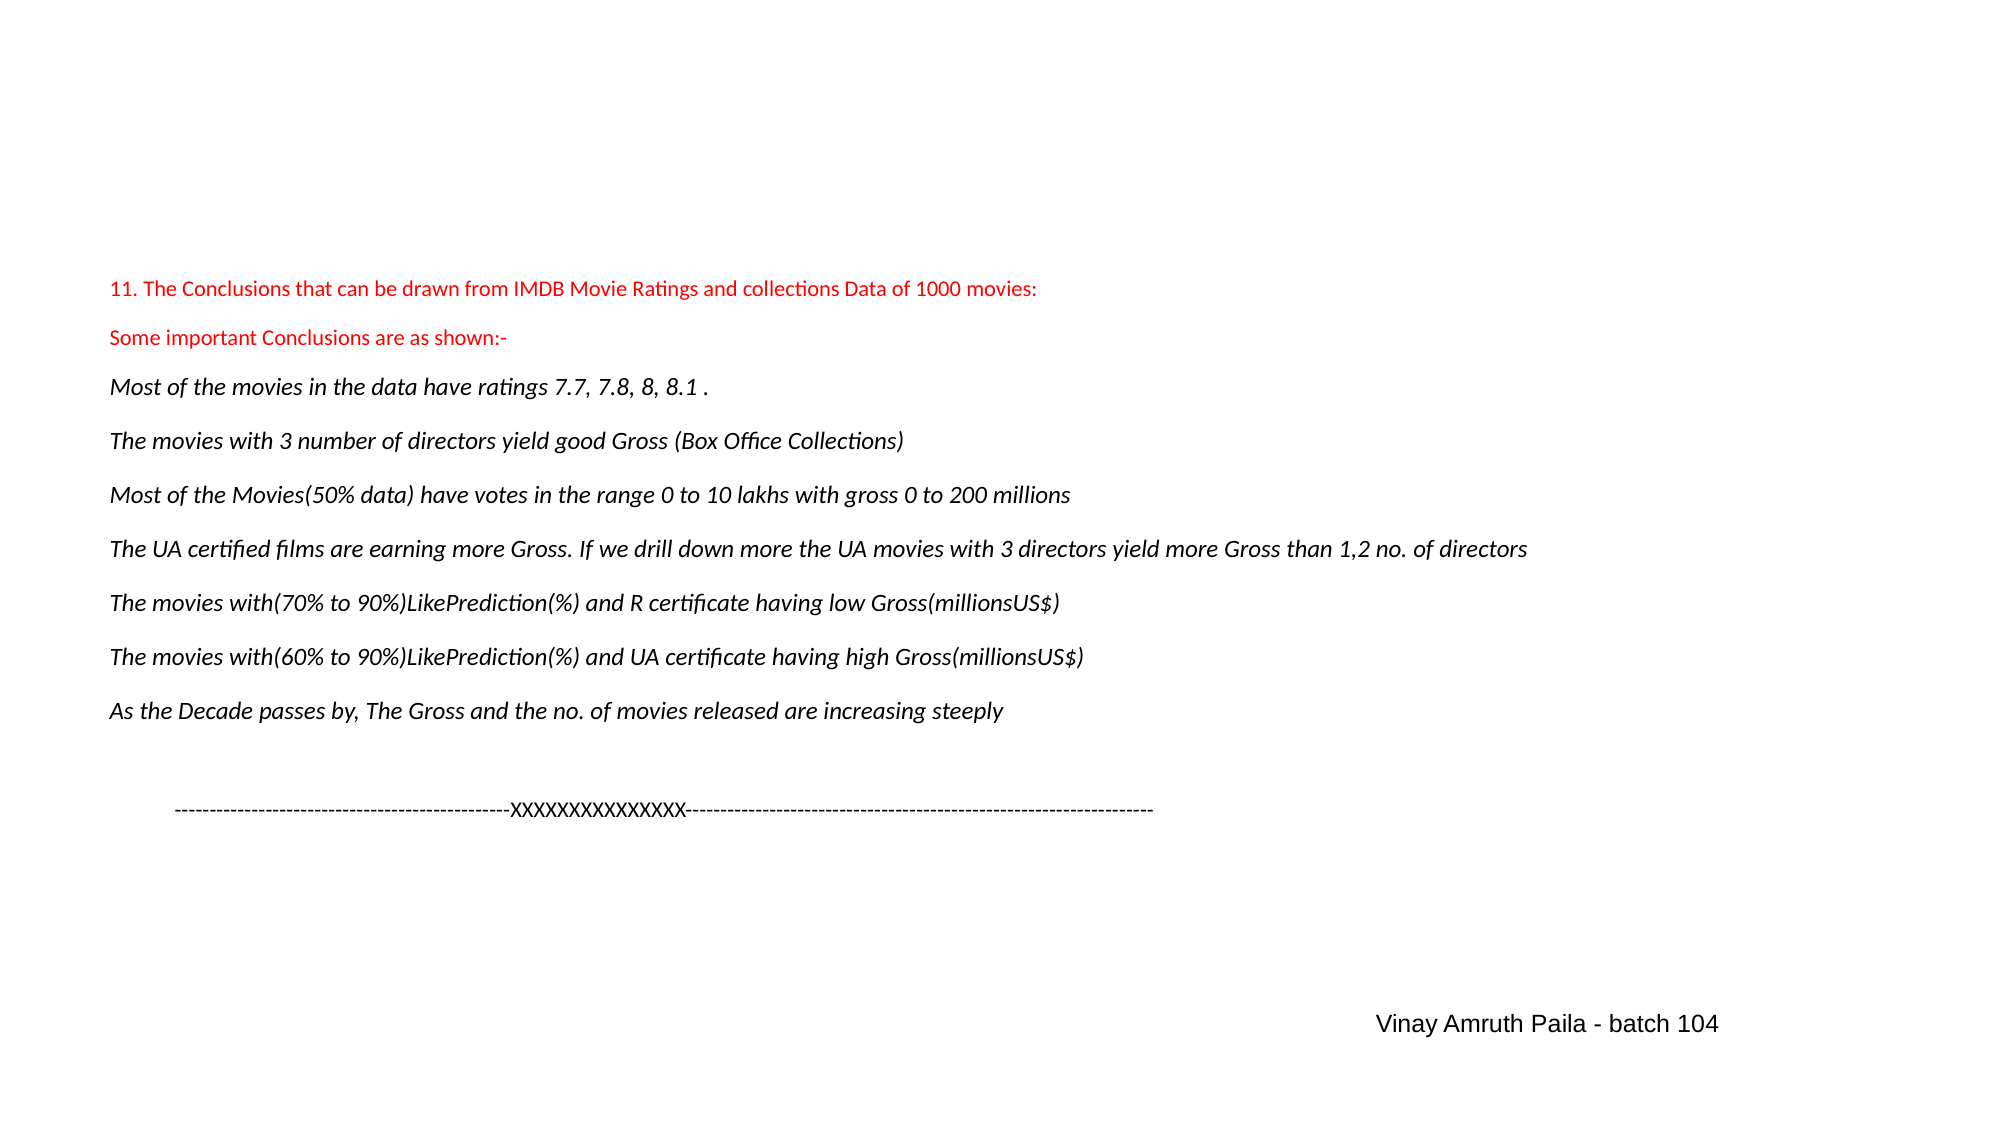

# 11. The Conclusions that can be drawn from IMDB Movie Ratings and collections Data of 1000 movies: Some important Conclusions are as shown:- Most of the movies in the data have ratings 7.7, 7.8, 8, 8.1 . The movies with 3 number of directors yield good Gross (Box Office Collections) Most of the Movies(50% data) have votes in the range 0 to 10 lakhs with gross 0 to 200 millions The UA certified films are earning more Gross. If we drill down more the UA movies with 3 directors yield more Gross than 1,2 no. of directors The movies with(70% to 90%)LikePrediction(%) and R certificate having low Gross(millionsUS$) The movies with(60% to 90%)LikePrediction(%) and UA certificate having high Gross(millionsUS$) As the Decade passes by, The Gross and the no. of movies released are increasing steeply ------------------------------------------------XXXXXXXXXXXXXXX-------------------------------------------------------------------
Vinay Amruth Paila - batch 104